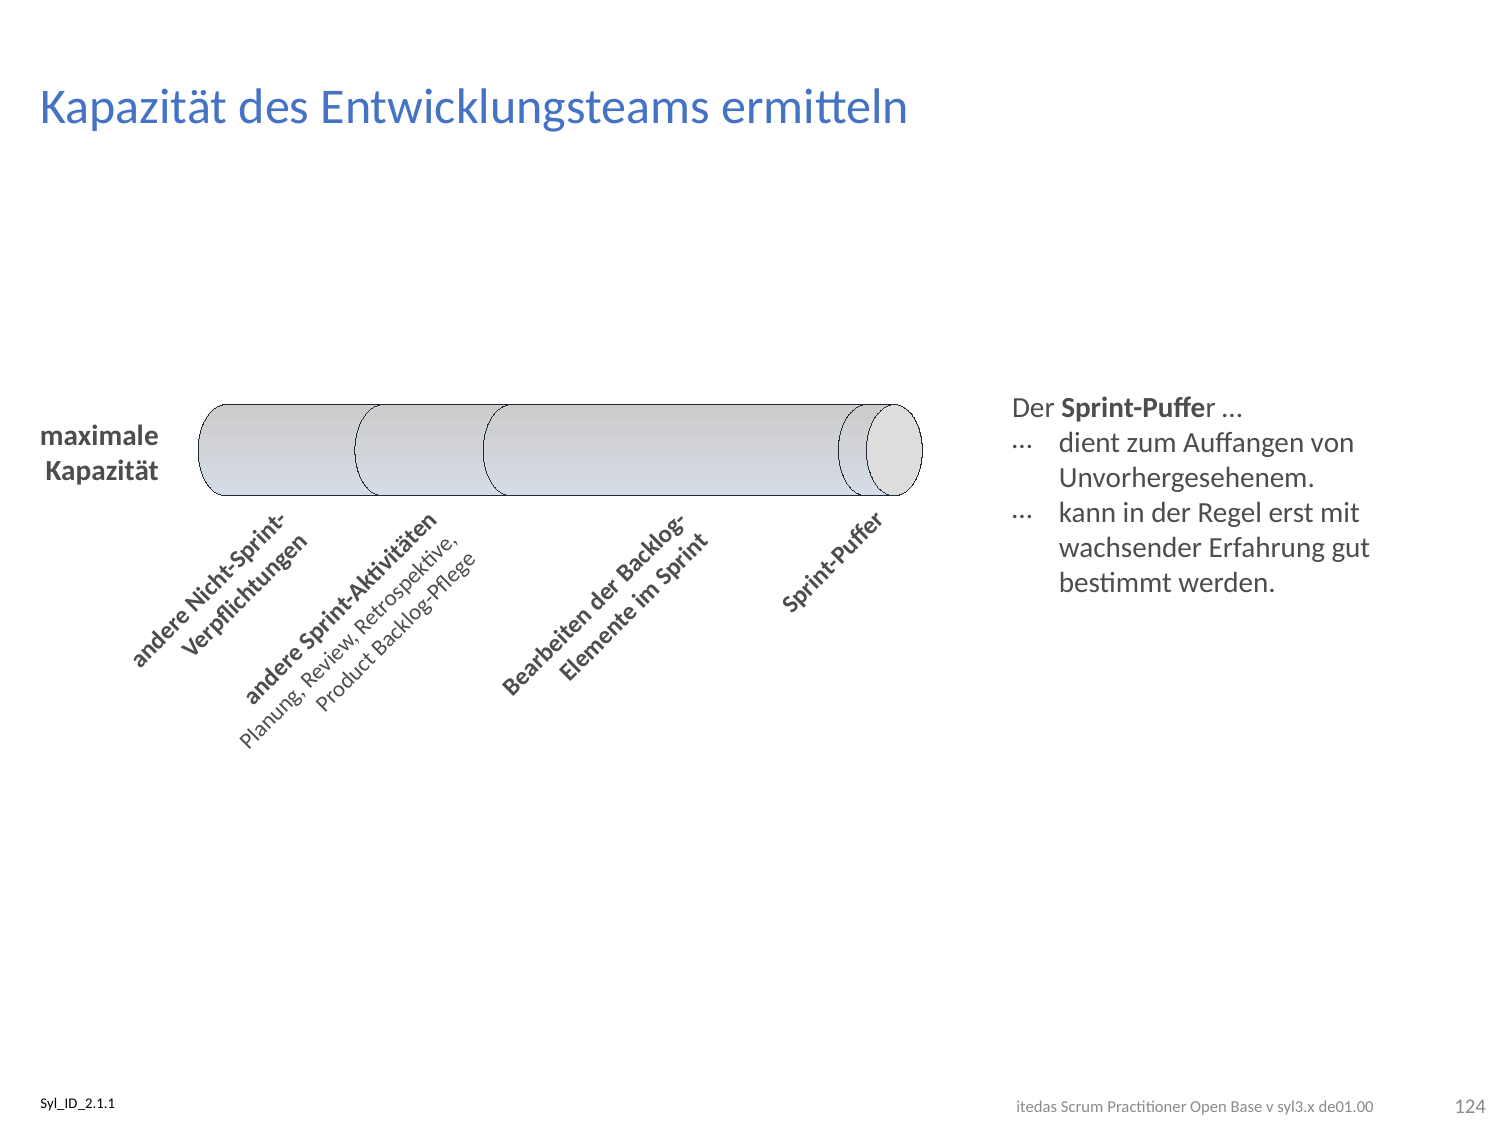

# Kapazität des Entwicklungsteams ermitteln
Der Sprint-Puffer …
dient zum Auffangen von Unvorhergesehenem.
kann in der Regel erst mit wachsender Erfahrung gut bestimmt werden.

maximale Kapazität

andere Nicht-Sprint-Verpflichtungen

andere Sprint-Aktivitäten
Planung, Review, Retrospektive, Product Backlog-Pflege

Sprint-Puffer
Bearbeiten der Backlog-Elemente im Sprint
124
Syl_ID_2.1.1
itedas Scrum Practitioner Open Base v syl3.x de01.00